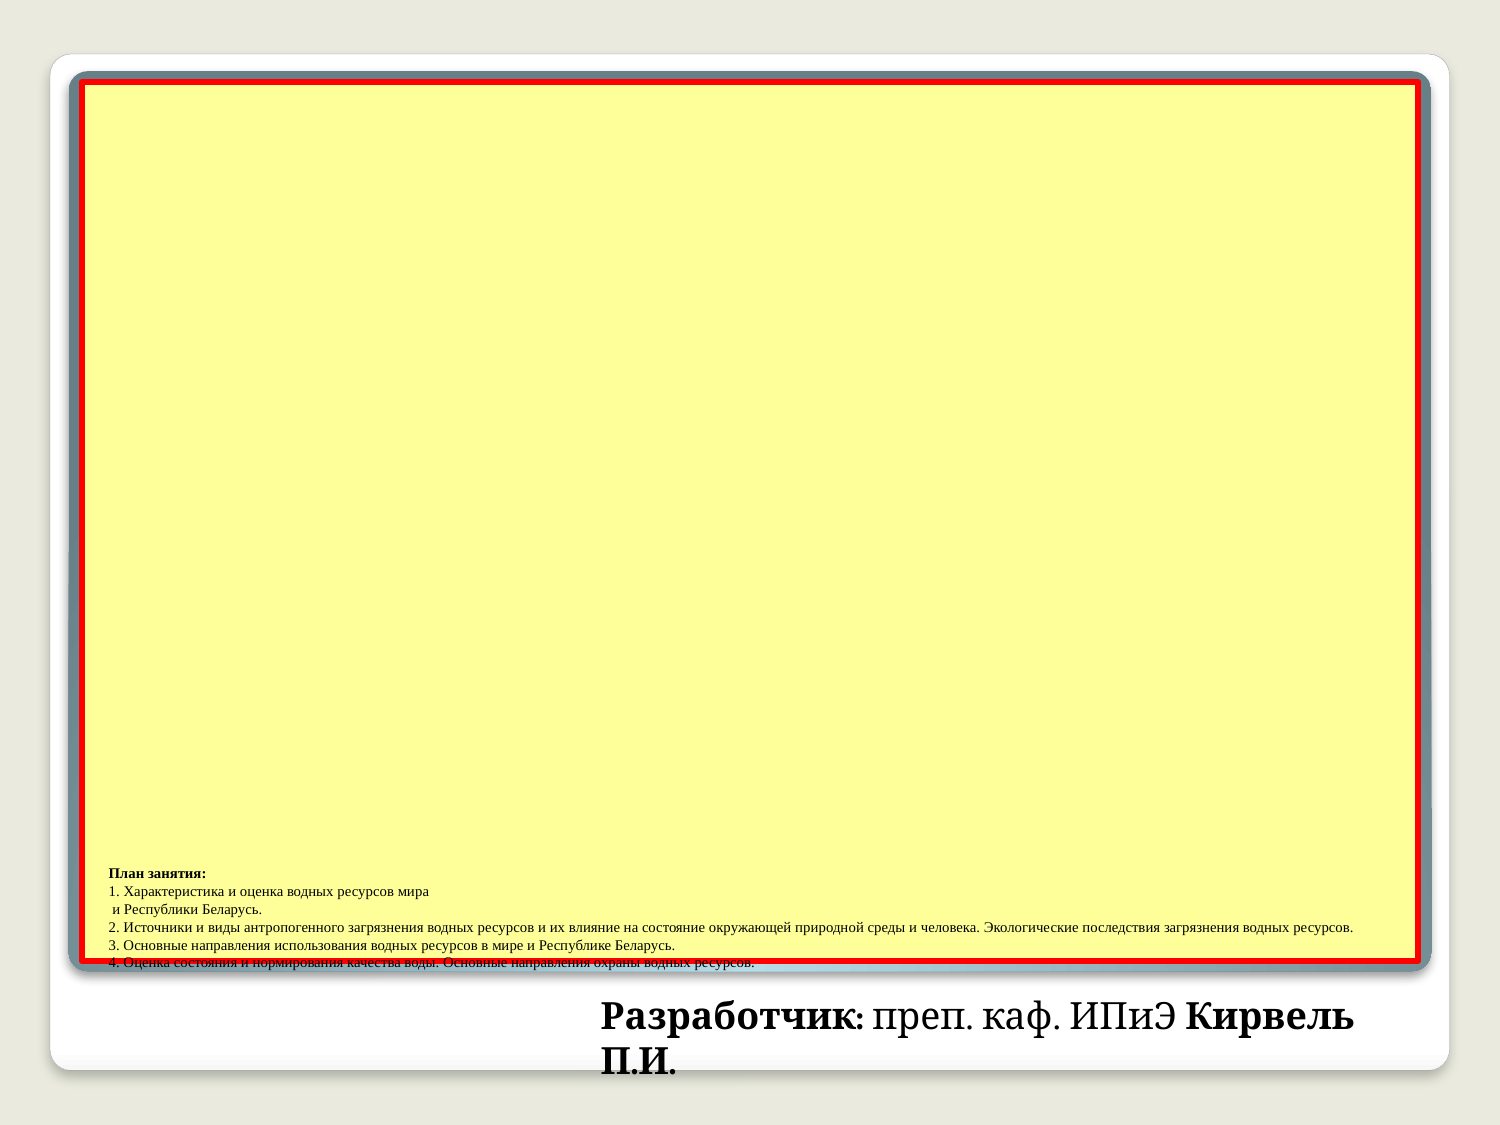

# План занятия: 1. Характеристика и оценка водных ресурсов мира и Республики Беларусь. 2. Источники и виды антропогенного загрязнения водных ресурсов и их влияние на состояние окружающей природной среды и человека. Экологические последствия загрязнения водных ресурсов. 3. Основные направления использования водных ресурсов в мире и Республике Беларусь. 4. Оценка состояния и нормирования качества воды. Основные направления охраны водных ресурсов.
Разработчик: преп. каф. ИПиЭ Кирвель П.И.